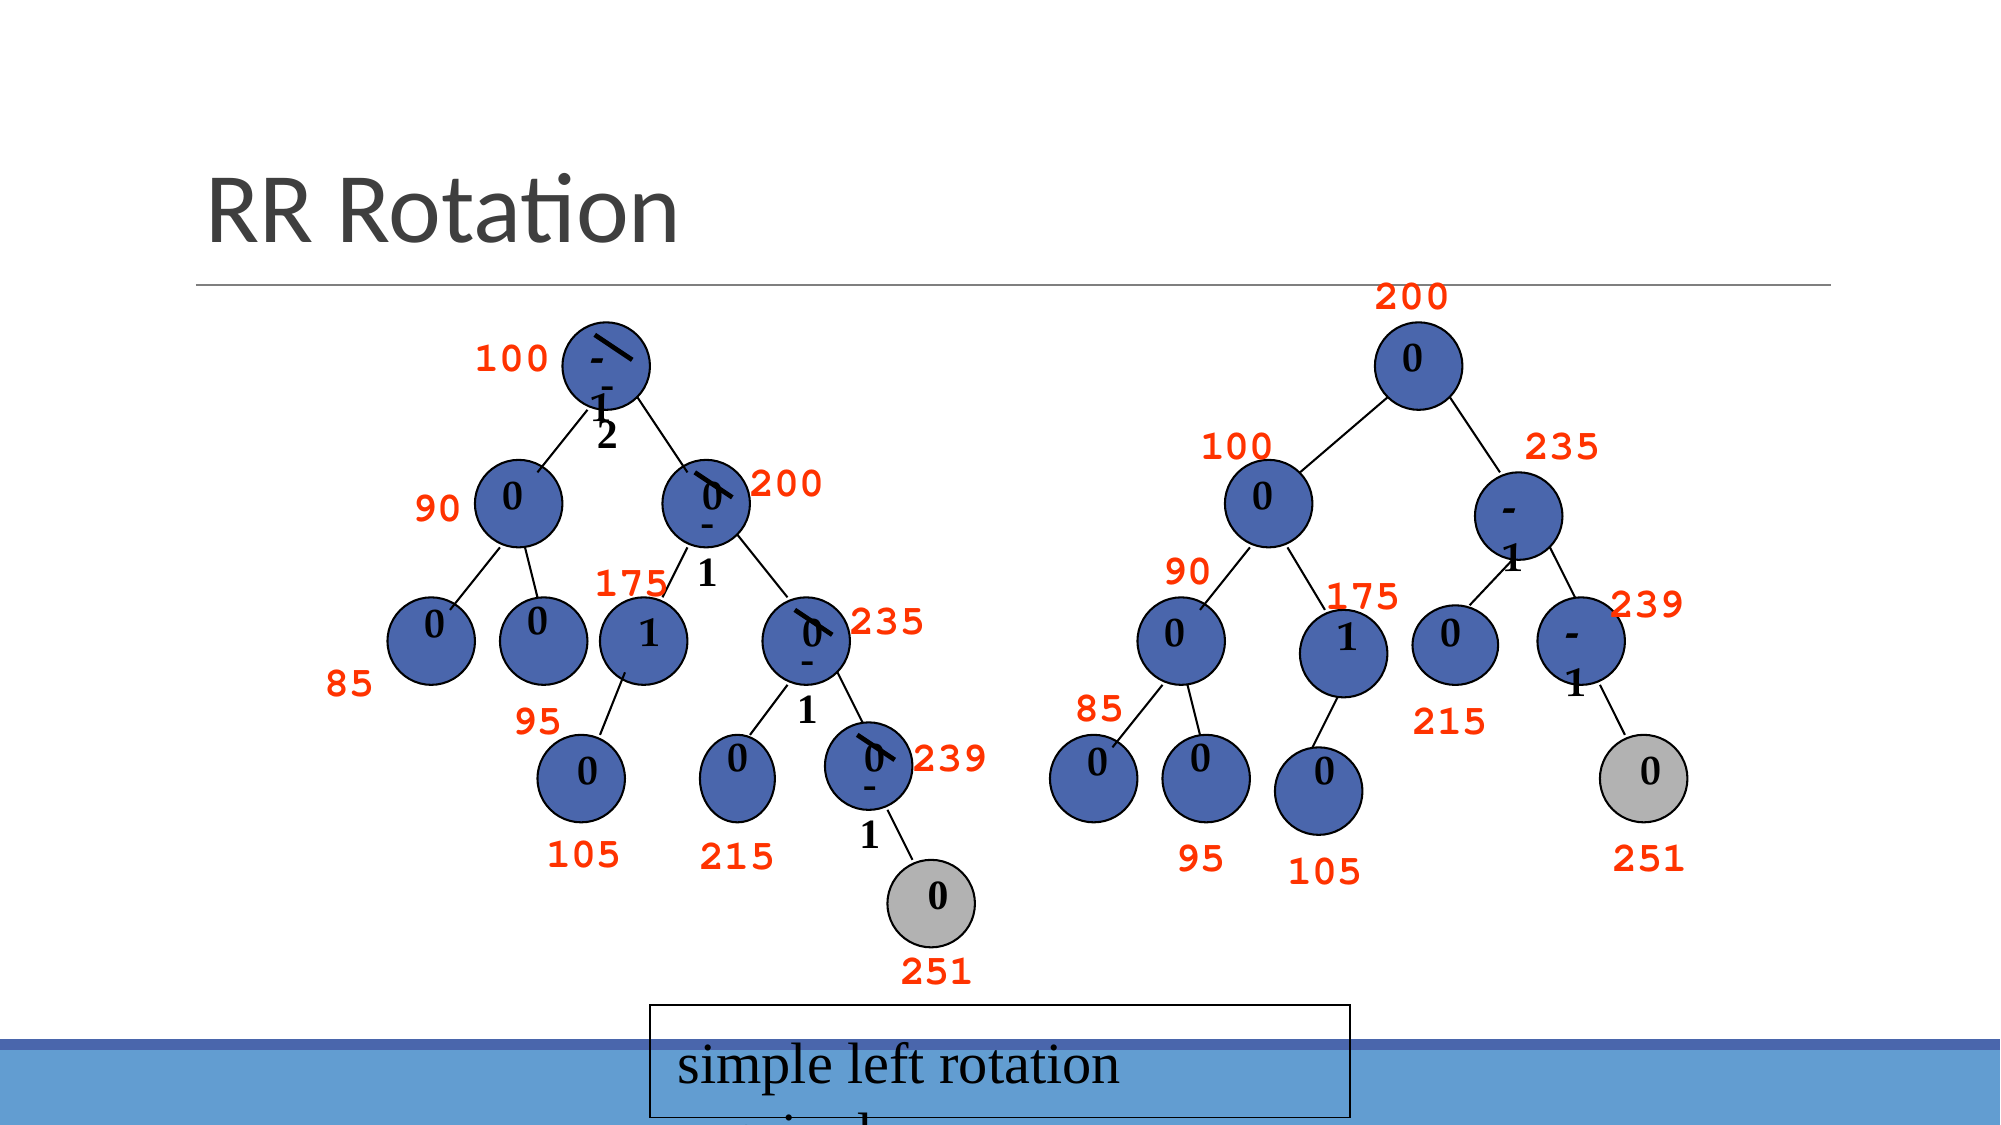

# RR Rotation
200
100
235
90
175
239
85
215
95
251
105

-1

0

0
0
0

1

0

0

0

0

0

0

0
0
0

-1
1

0

0

-1

0
100
-2
200
90
-1
175
235
-1
85
95
239
-1

105
215
0
251

simple left rotation required